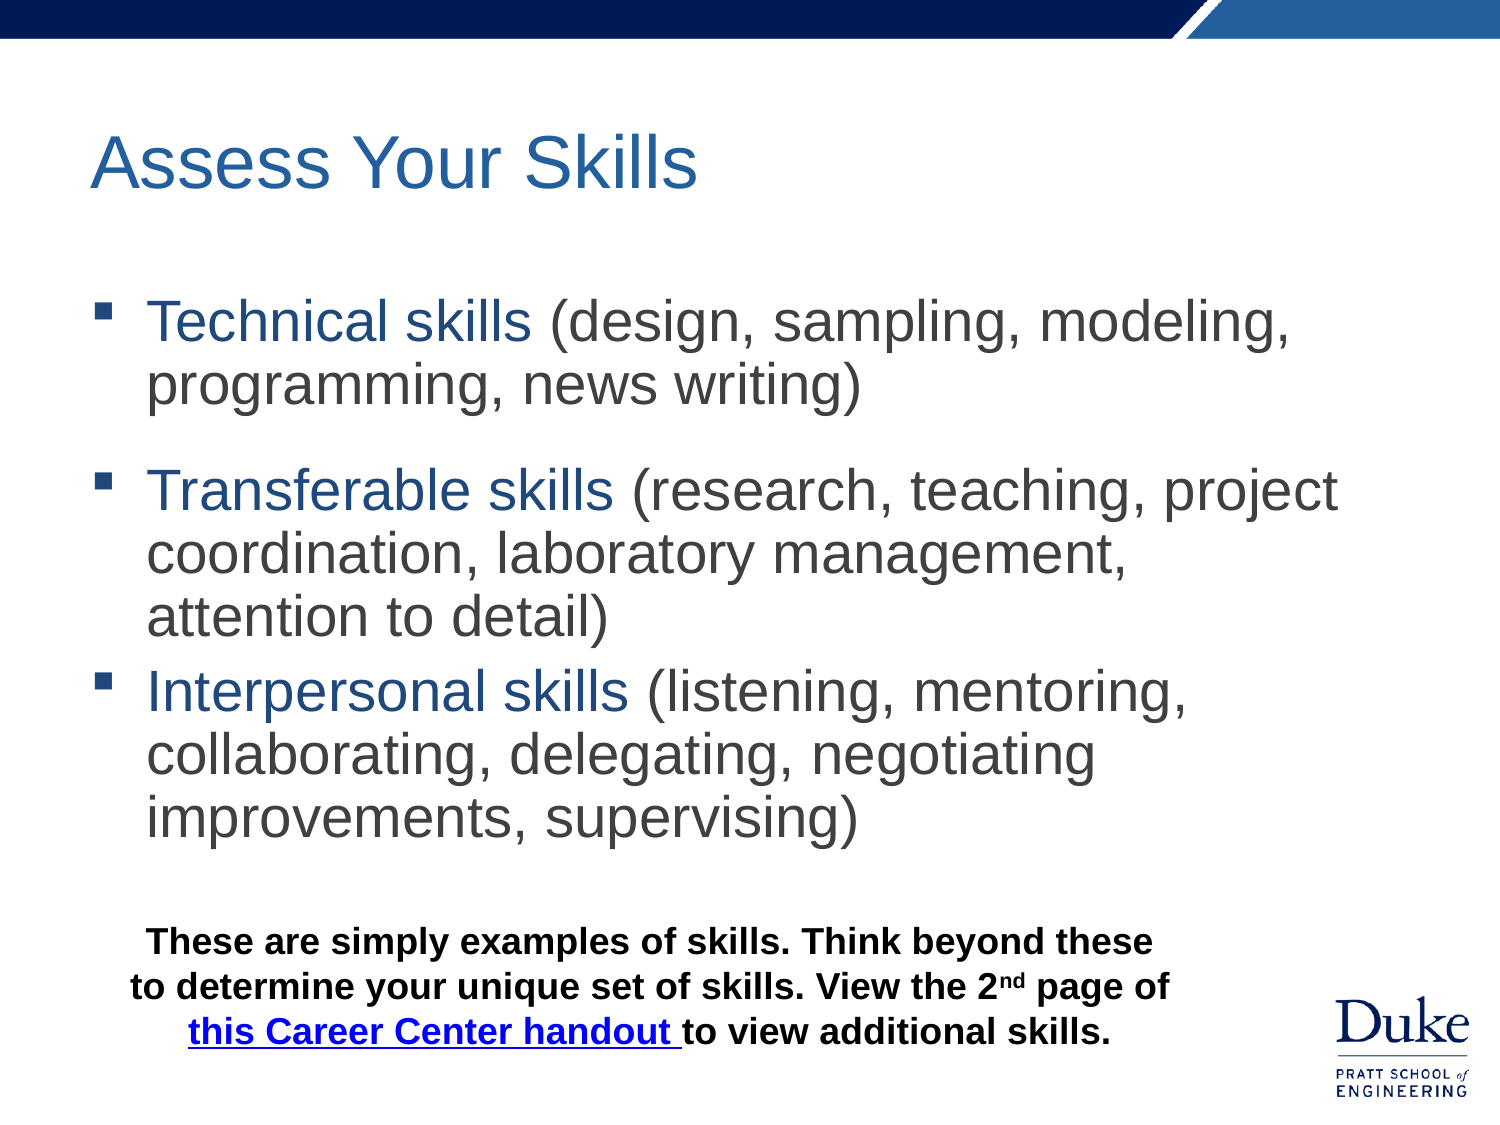

# Assess Your Skills
Technical skills (design, sampling, modeling, programming, news writing)

Transferable skills (research, teaching, project coordination, laboratory management, attention to detail)
Interpersonal skills (listening, mentoring, collaborating, delegating, negotiating improvements, supervising)
These are simply examples of skills. Think beyond these to determine your unique set of skills. View the 2nd page of this Career Center handout to view additional skills.